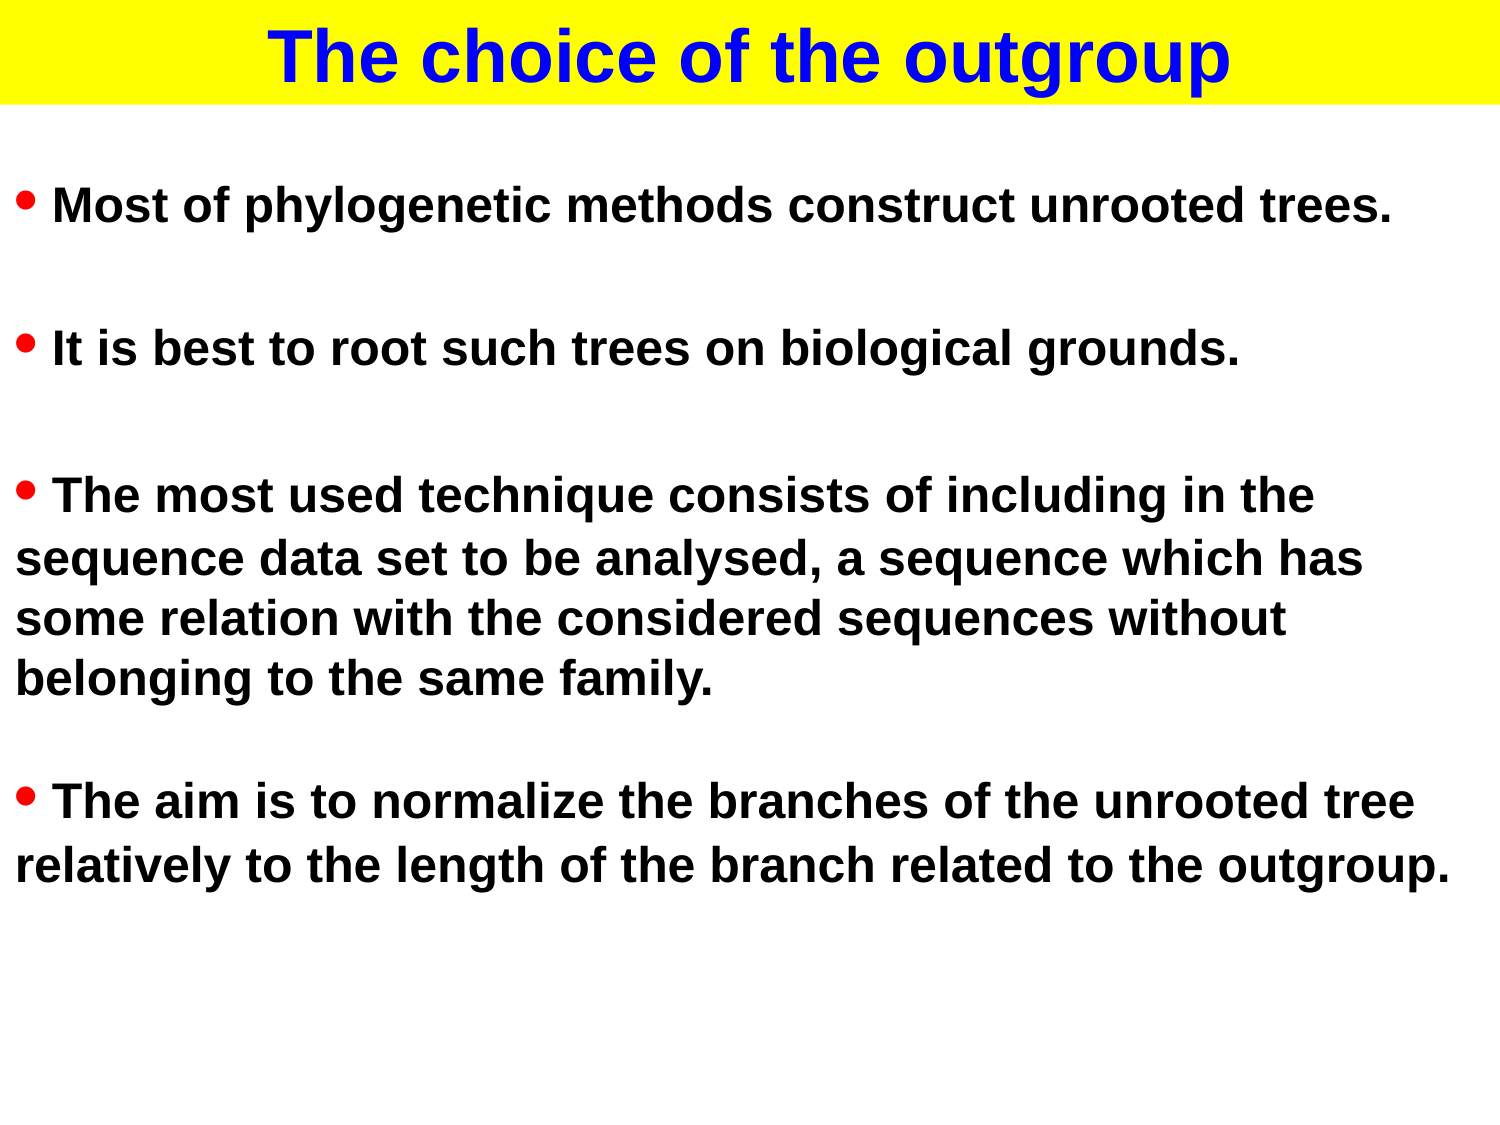

The choice of the outgroup
• Most of phylogenetic methods construct unrooted trees.
• It is best to root such trees on biological grounds.
• The most used technique consists of including in the sequence data set to be analysed, a sequence which has some relation with the considered sequences without belonging to the same family.
• The aim is to normalize the branches of the unrooted tree relatively to the length of the branch related to the outgroup.